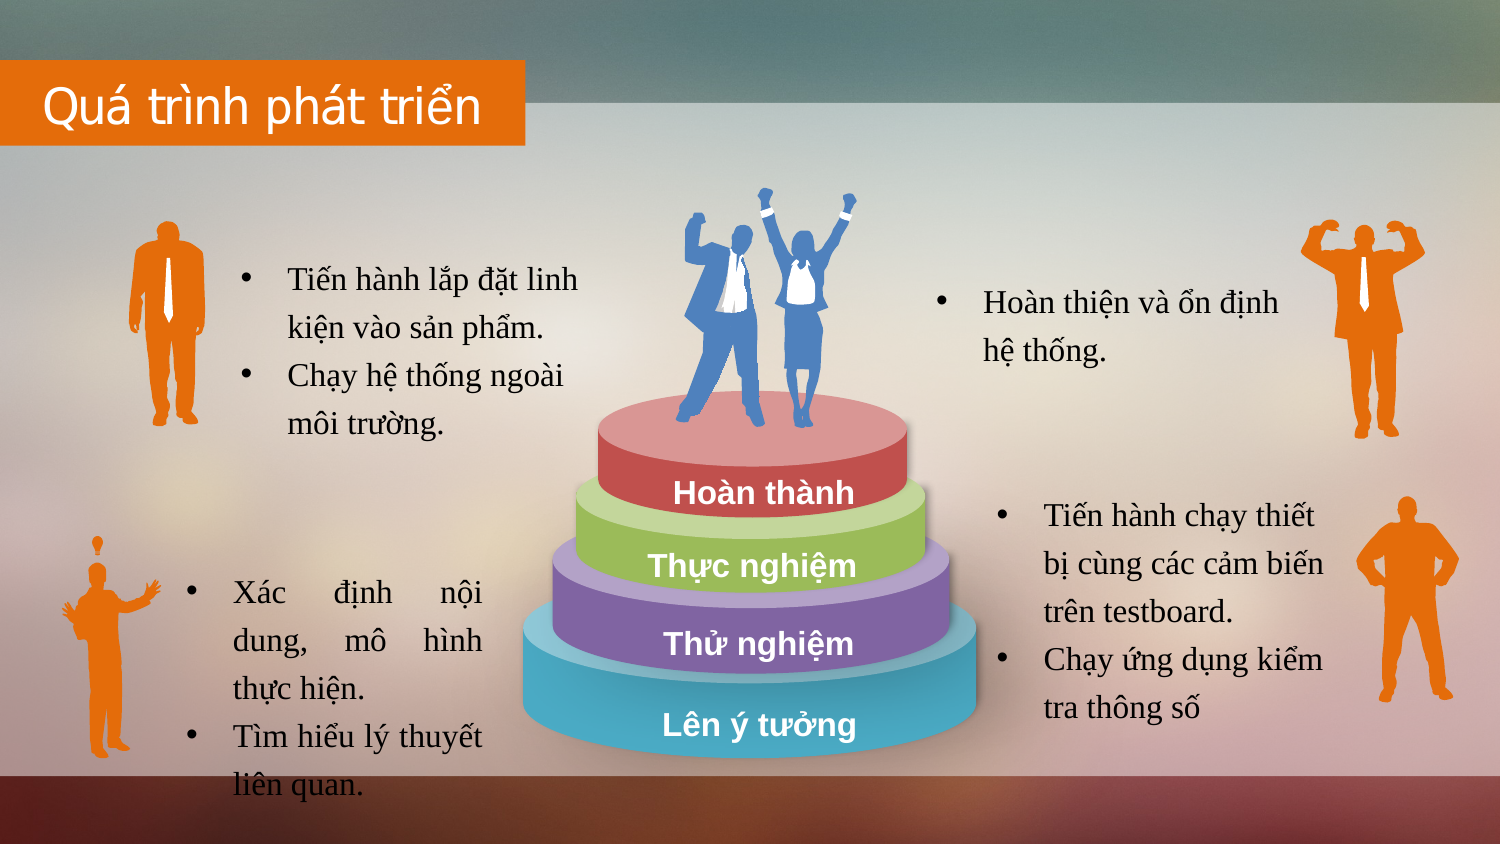

Quá trình phát triển

Tiến hành lắp đặt linh kiện vào sản phẩm.
Chạy hệ thống ngoài môi trường.
Hoàn thiện và ổn định hệ thống.

Hoàn thành
Tiến hành chạy thiết bị cùng các cảm biến trên testboard.
Chạy ứng dụng kiểm tra thông số

Thực nghiệm
Xác định nội dung, mô hình thực hiện.
Tìm hiểu lý thuyết liên quan.

Thử nghiệm
Lên ý tưởng